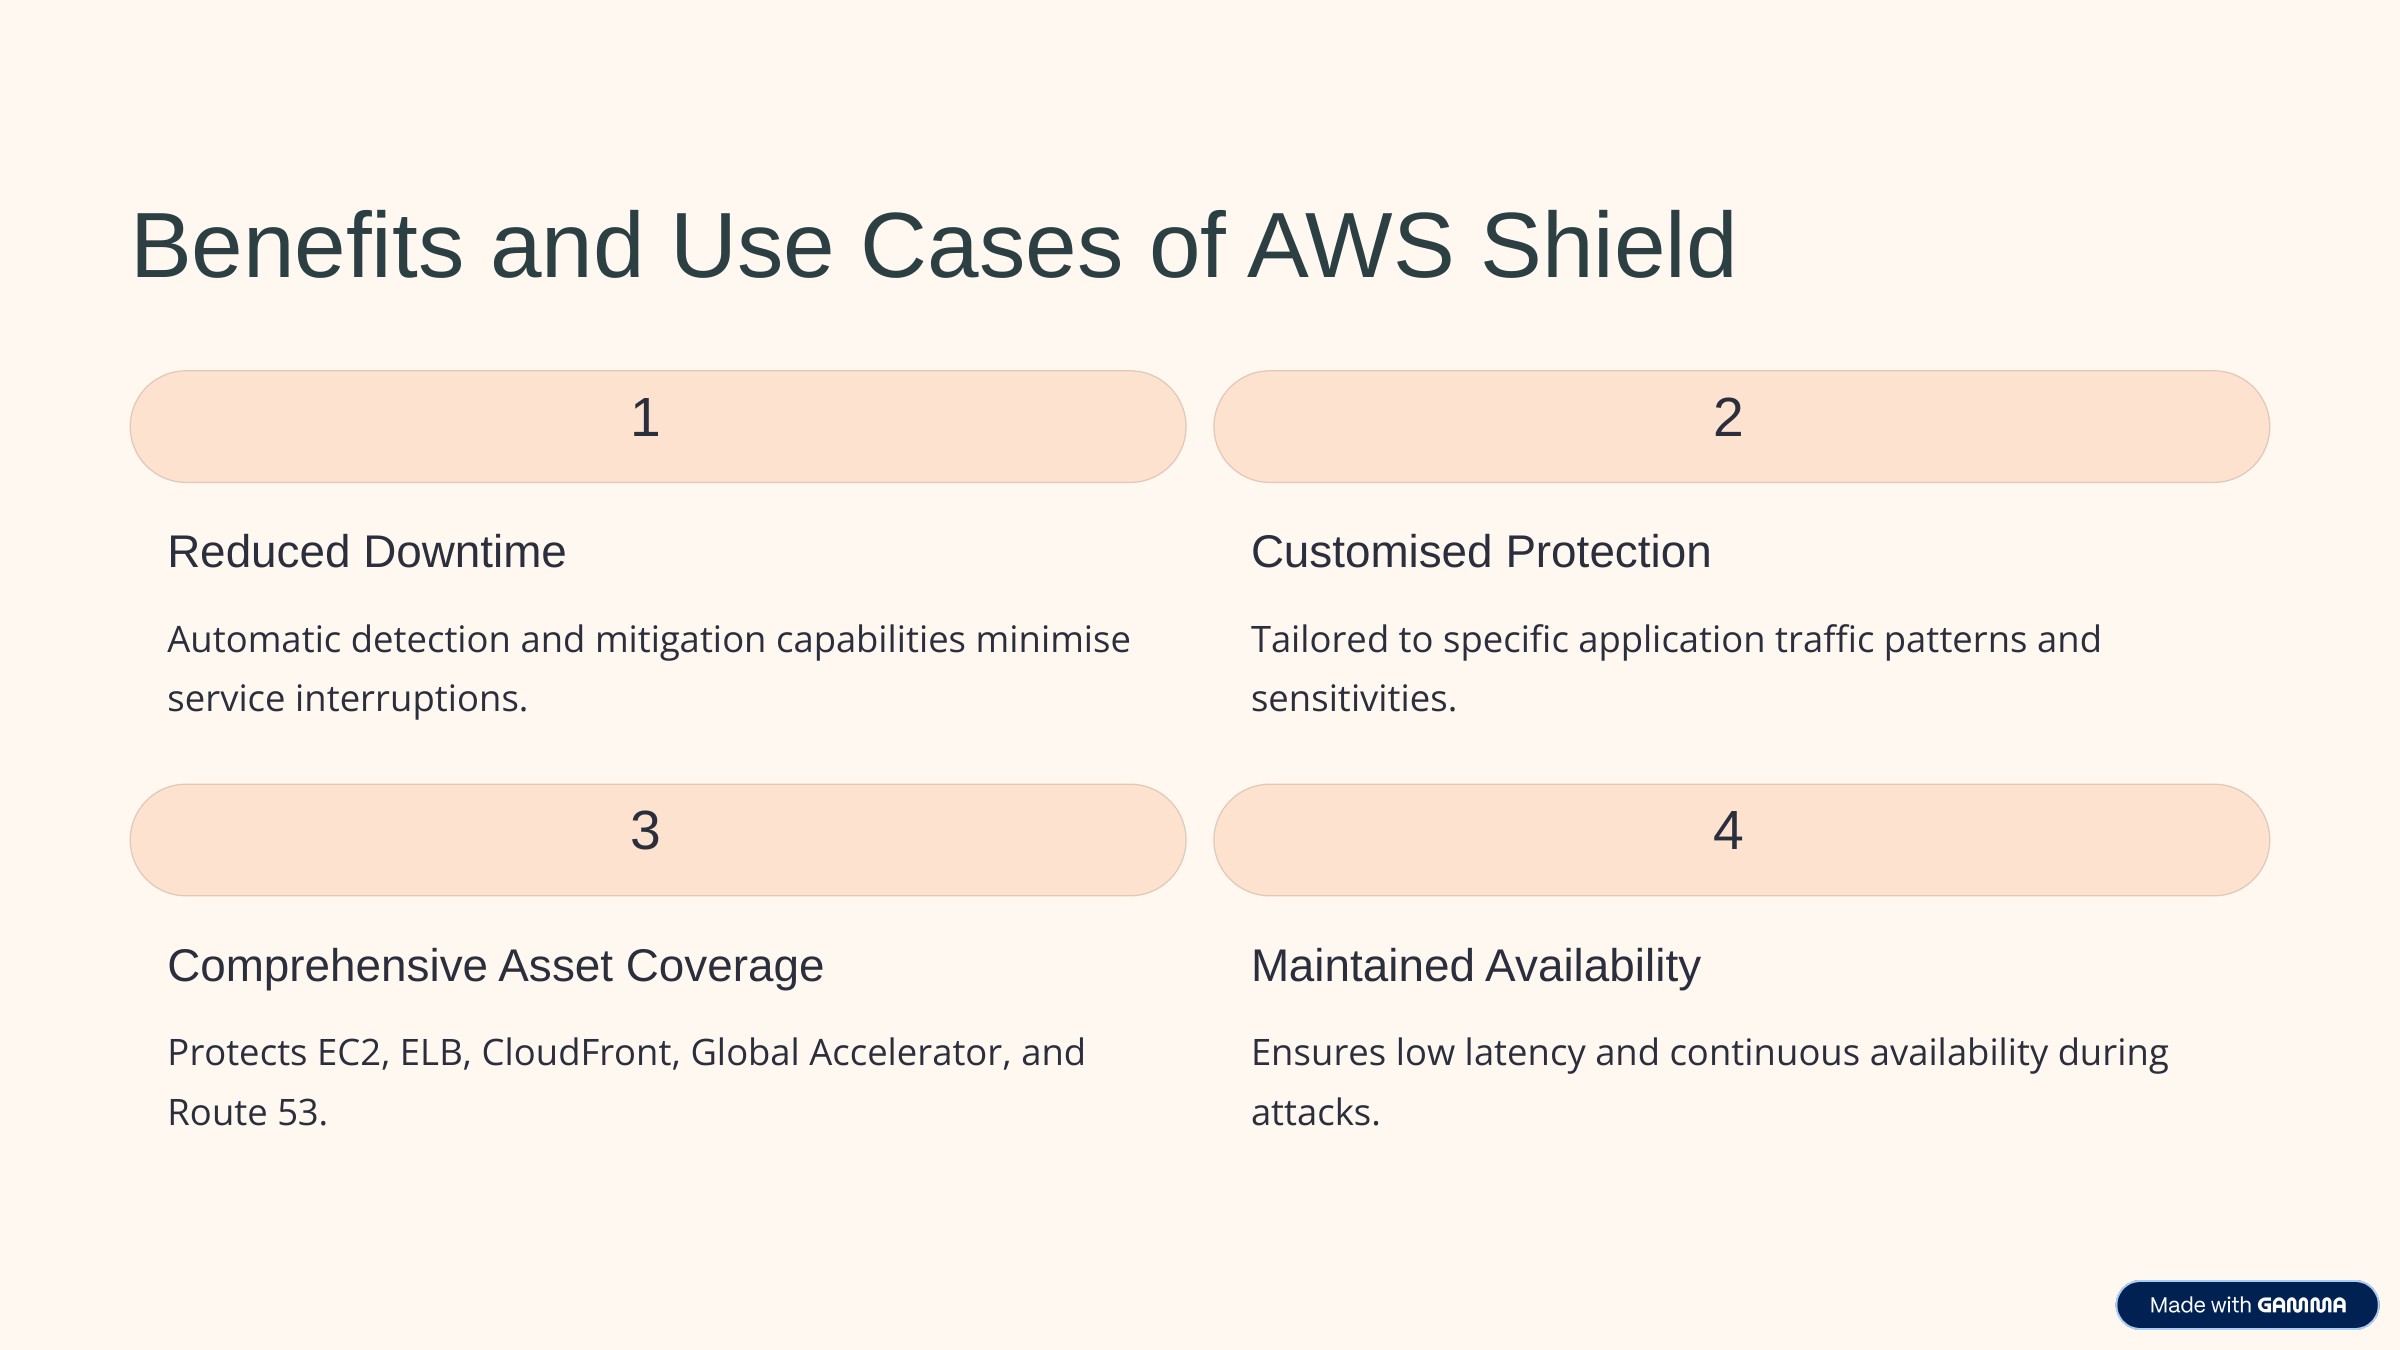

Benefits and Use Cases of AWS Shield

1
2
Reduced Downtime
Customised Protection
Automatic detection and mitigation capabilities minimise service interruptions.
Tailored to specific application traffic patterns and sensitivities.

3
4
Comprehensive Asset Coverage
Maintained Availability
Protects EC2, ELB, CloudFront, Global Accelerator, and Route 53.
Ensures low latency and continuous availability during attacks.